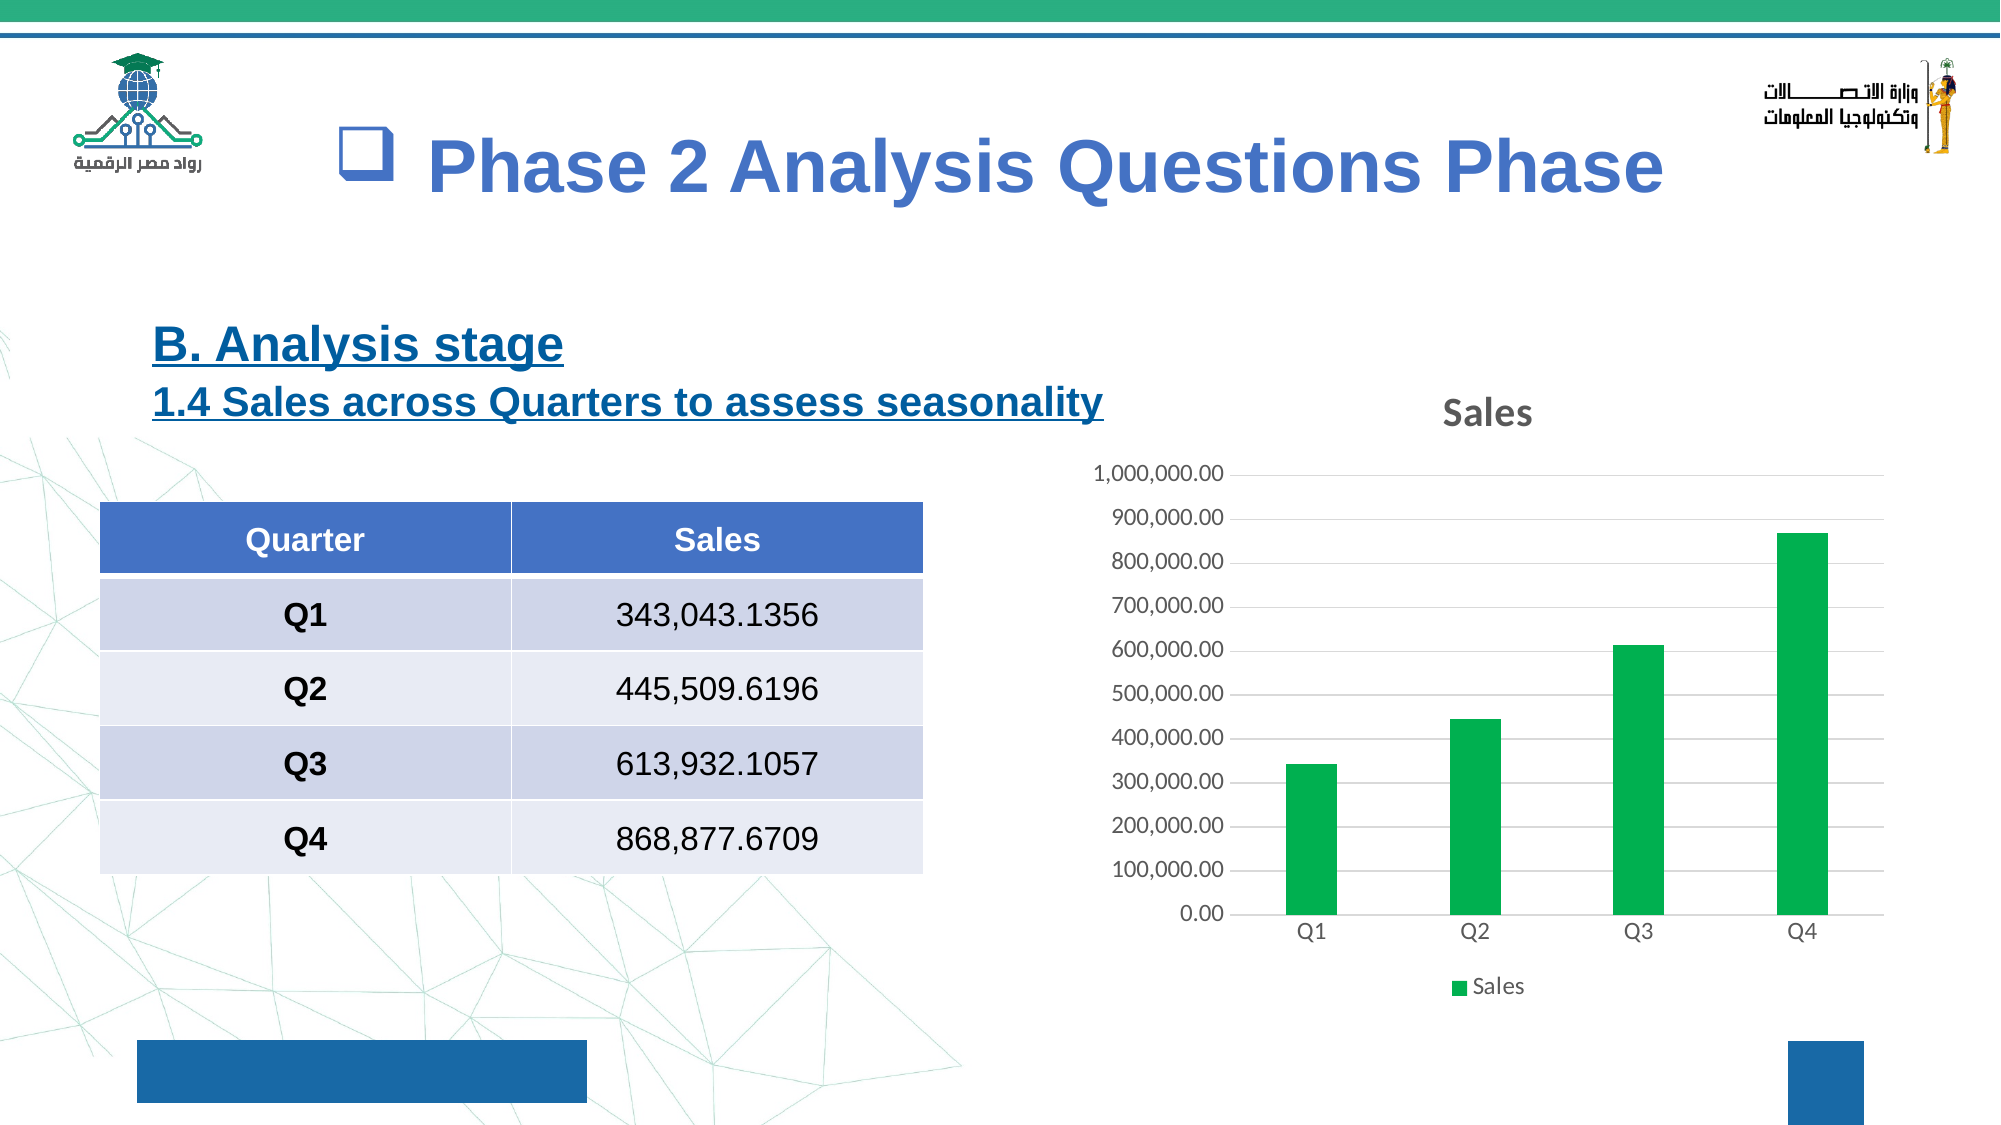

# Phase 2 Analysis Questions Phase
B. Analysis stage
1.4 Sales across Quarters to assess seasonality

### Chart: Sales

| Category | Sales |
|---|---|
| Q1 | 343043.1356 |
| Q2 | 445509.6196 |
| Q3 | 613932.1057 |
| Q4 | 868877.6709 |
| Quarter | Sales |
| --- | --- |
| Q1 | 343,043.1356 |
| Q2 | 445,509.6196 |
| Q3 | 613,932.1057 |
| Q4 | 868,877.6709 |